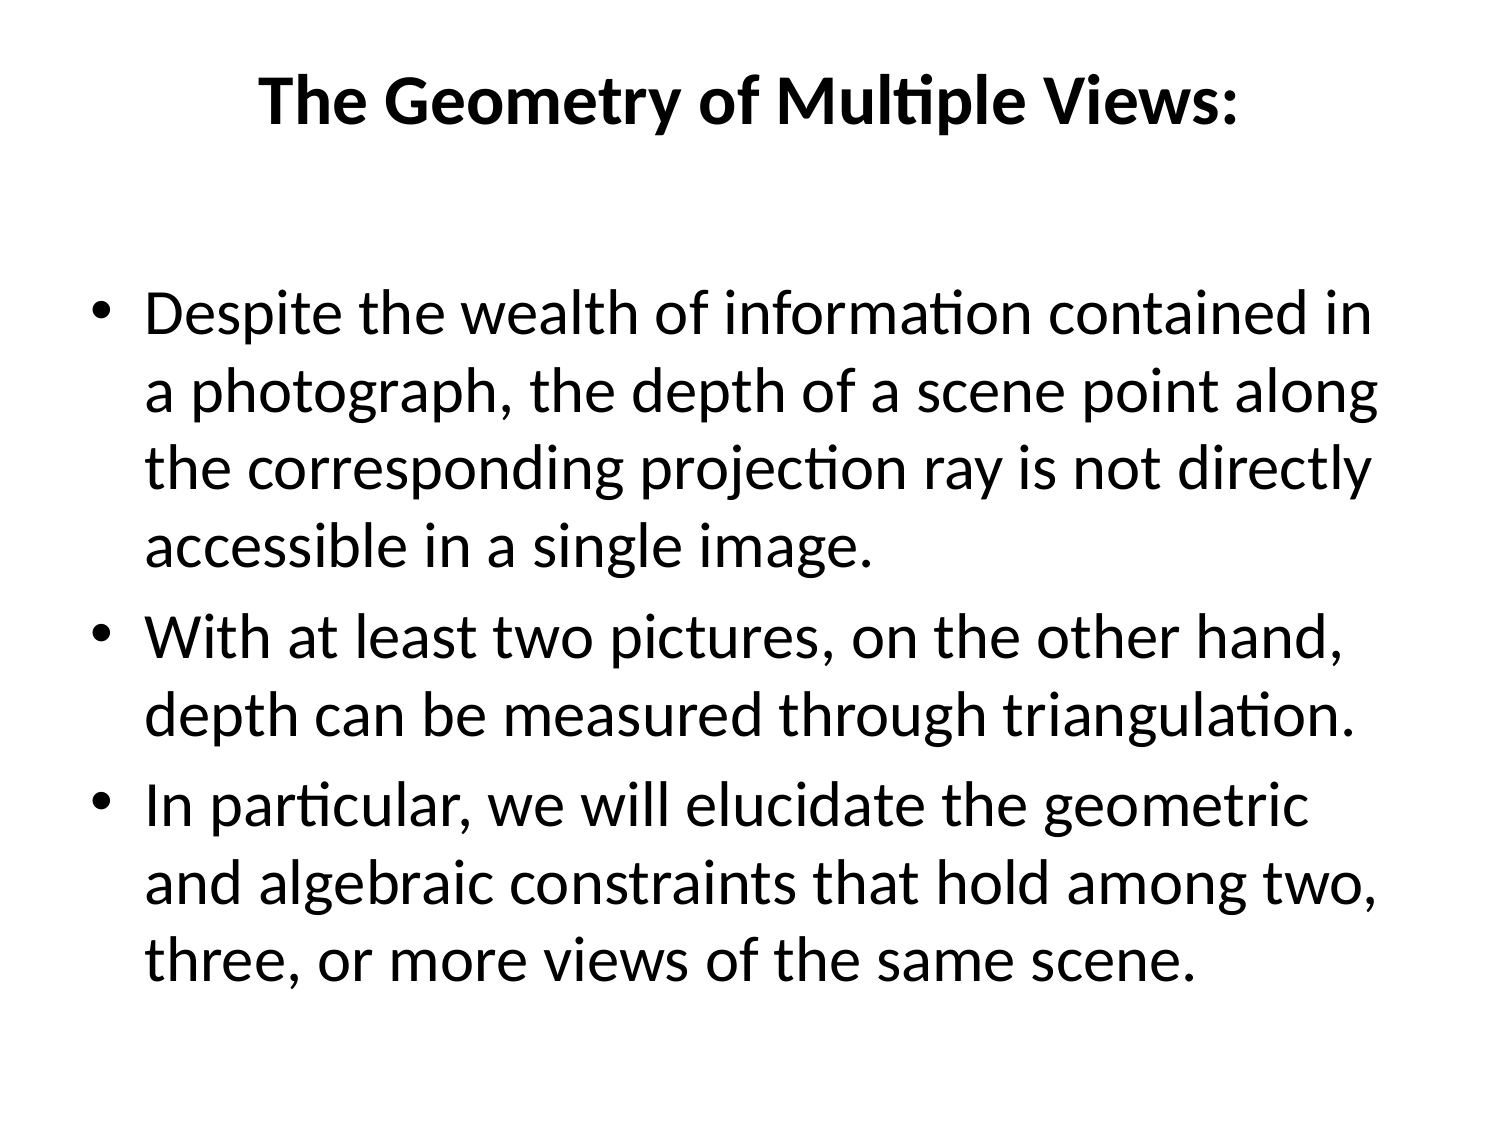

# The Geometry of Multiple Views:
Despite the wealth of information contained in a photograph, the depth of a scene point along the corresponding projection ray is not directly accessible in a single image.
With at least two pictures, on the other hand, depth can be measured through triangulation.
In particular, we will elucidate the geometric and algebraic constraints that hold among two, three, or more views of the same scene.